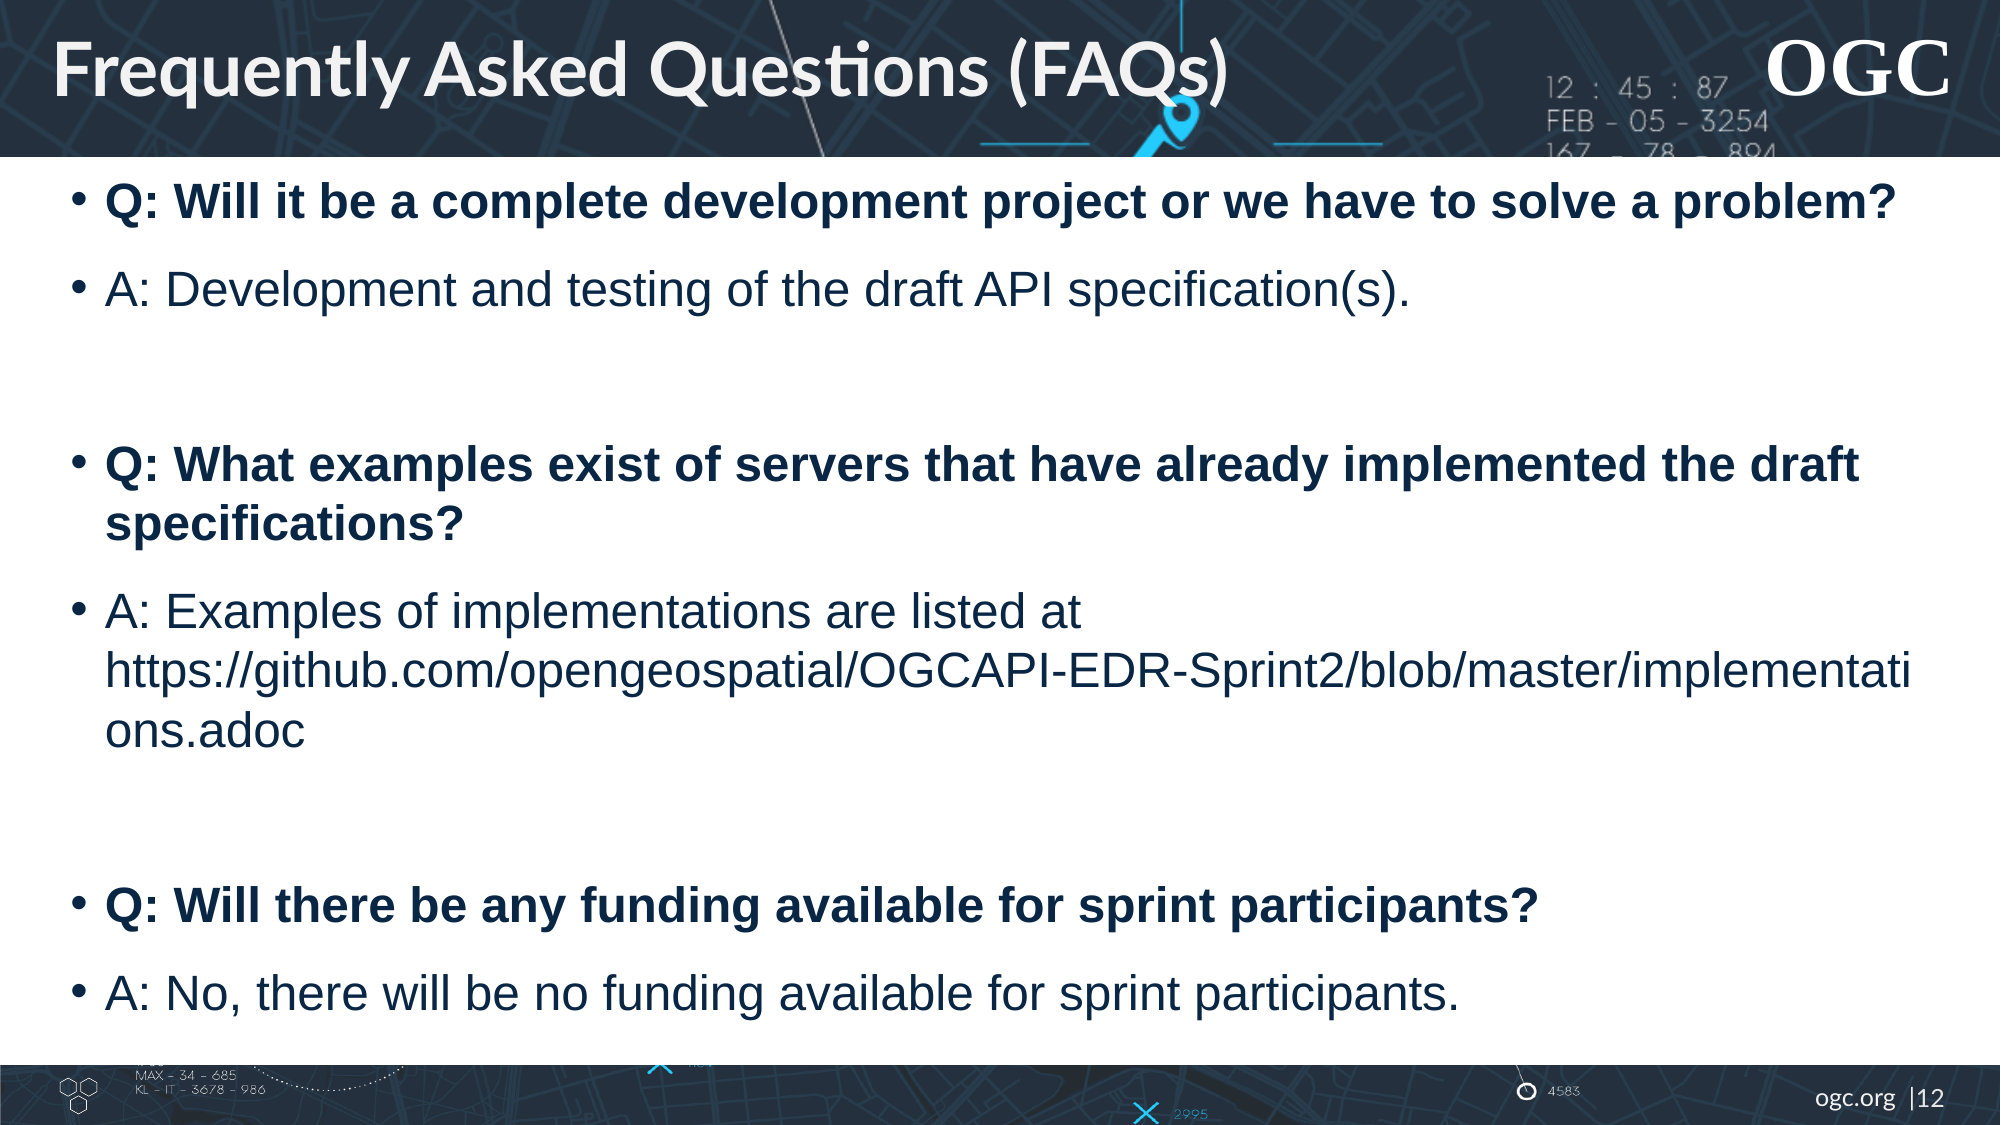

# Frequently Asked Questions (FAQs)
Q: Will it be a complete development project or we have to solve a problem?
A: Development and testing of the draft API specification(s).

Q: What examples exist of servers that have already implemented the draft specifications?
A: Examples of implementations are listed at https://github.com/opengeospatial/OGCAPI-EDR-Sprint2/blob/master/implementations.adoc

Q: Will there be any funding available for sprint participants?
A: No, there will be no funding available for sprint participants.
12